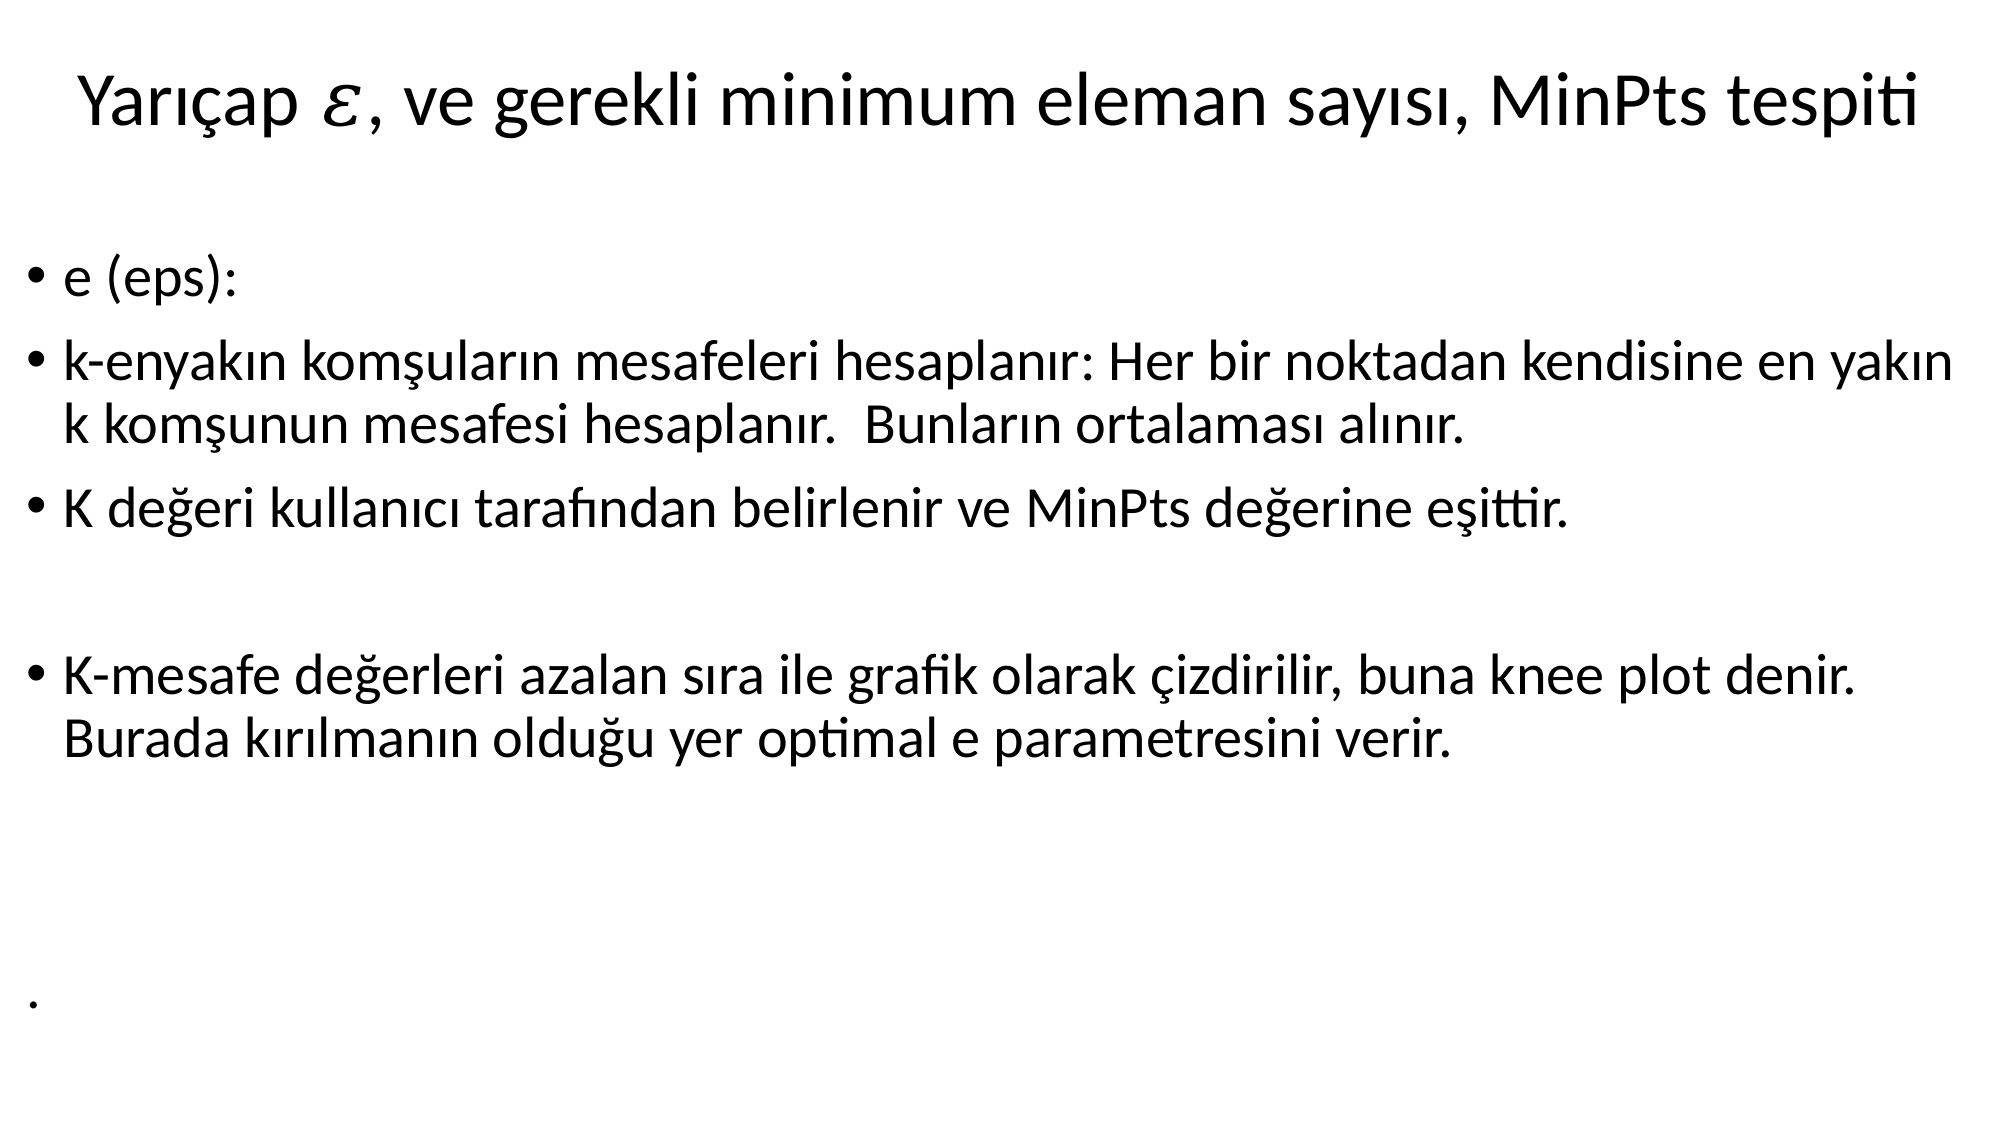

# Yarıçap 𝜀, ve gerekli minimum eleman sayısı, MinPts tespiti
e (eps):
k-enyakın komşuların mesafeleri hesaplanır: Her bir noktadan kendisine en yakın k komşunun mesafesi hesaplanır.  Bunların ortalaması alınır.
K değeri kullanıcı tarafından belirlenir ve MinPts değerine eşittir.

K-mesafe değerleri azalan sıra ile grafik olarak çizdirilir, buna knee plot denir. Burada kırılmanın olduğu yer optimal e parametresini verir.

.